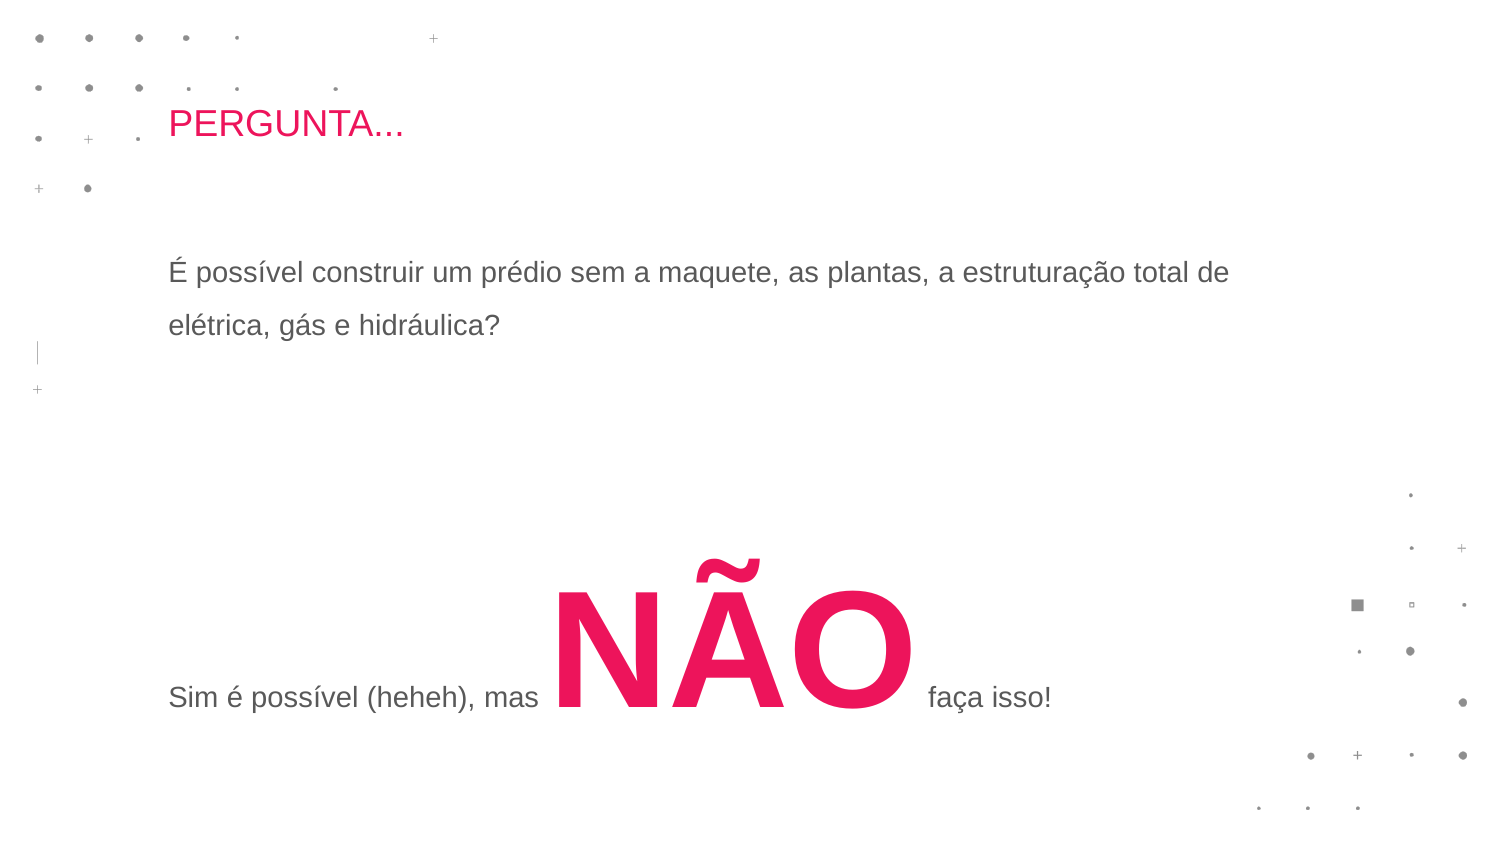

PERGUNTA...
É possível construir um prédio sem a maquete, as plantas, a estruturação total de elétrica, gás e hidráulica?

Sim é possível (heheh), mas NÃO faça isso!